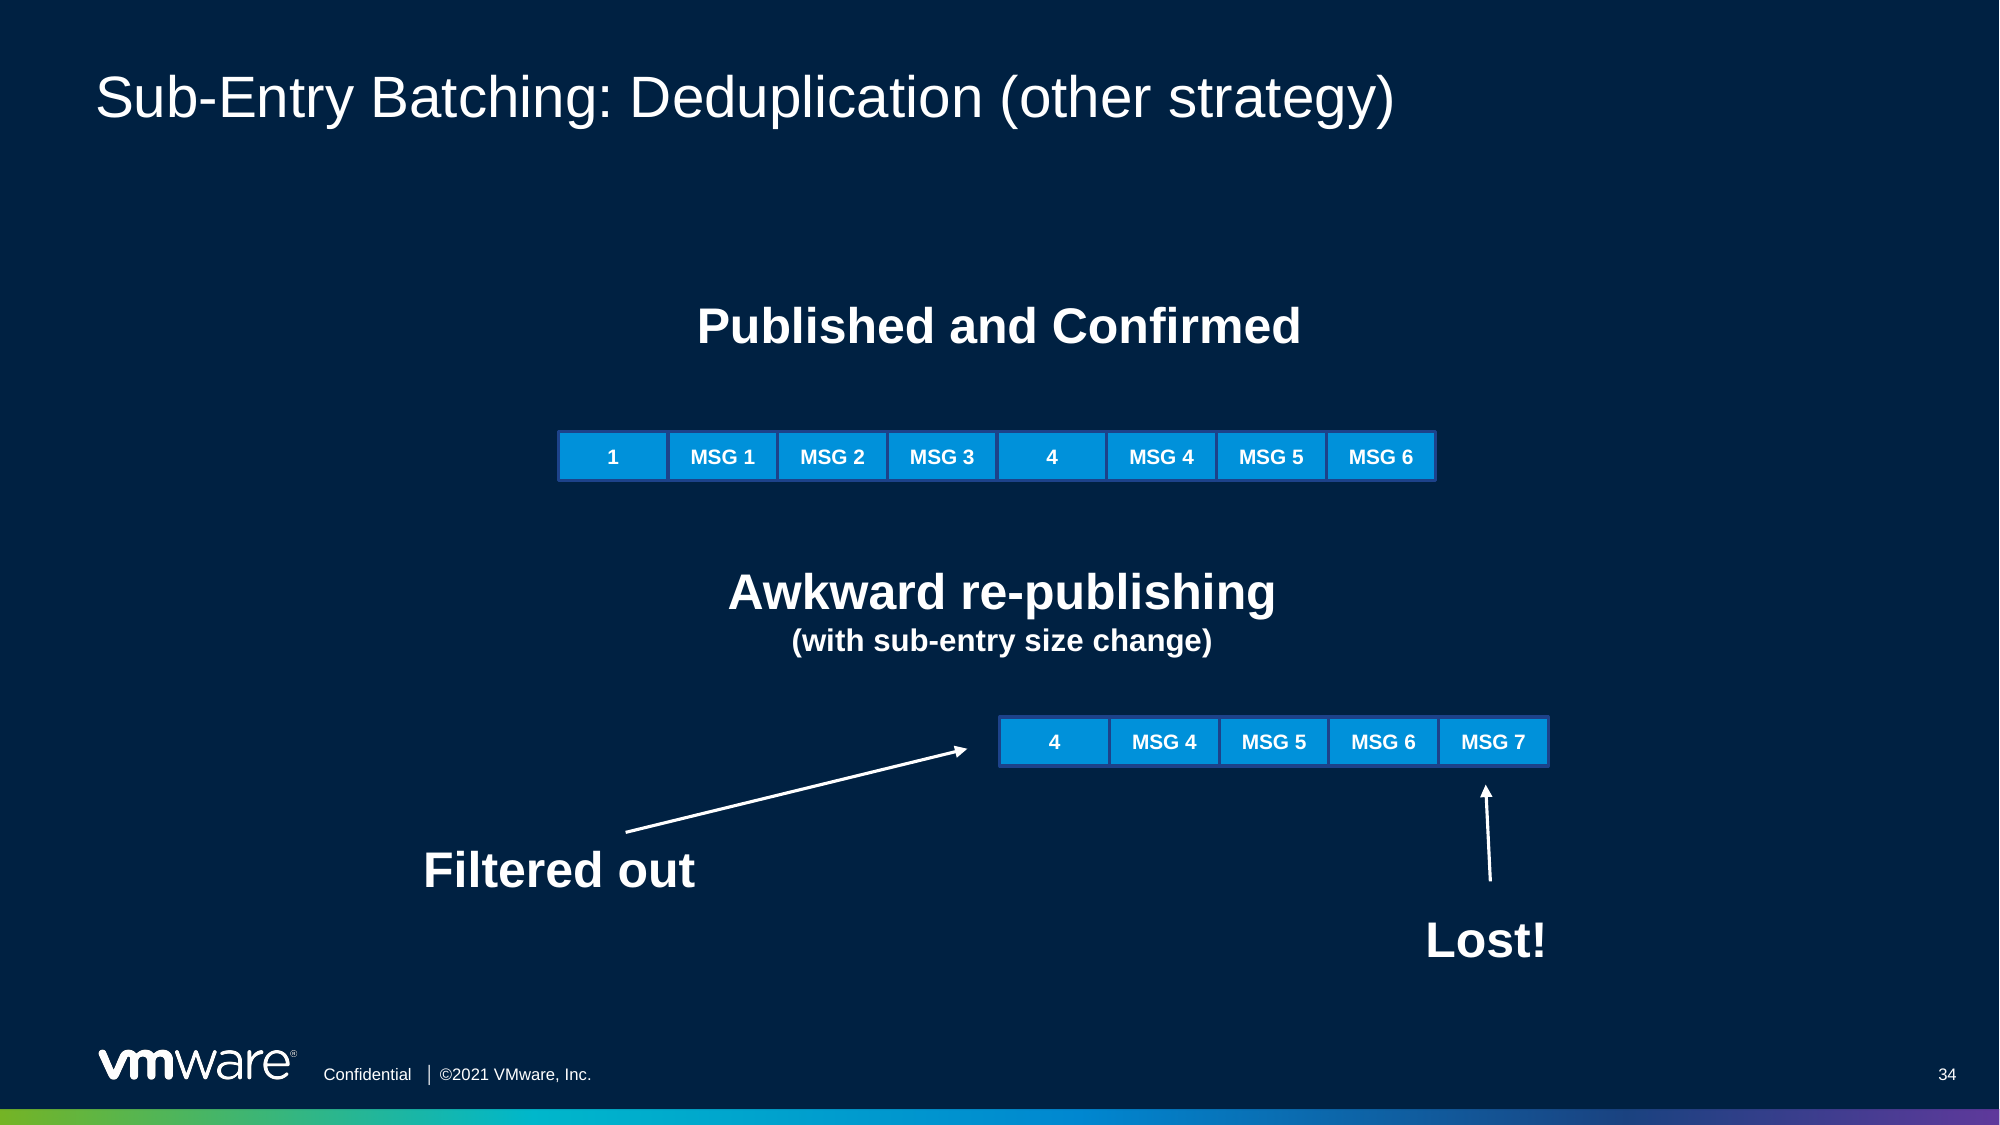

# Sub-Entry Batching: Deduplication (other strategy)

Published and Confirmed
1
MSG 1
MSG 2
MSG 3
4
MSG 4
MSG 5
MSG 6
Awkward re-publishing
(with sub-entry size change)
4
MSG 4
MSG 5
MSG 6
MSG 7
Filtered out
Lost!